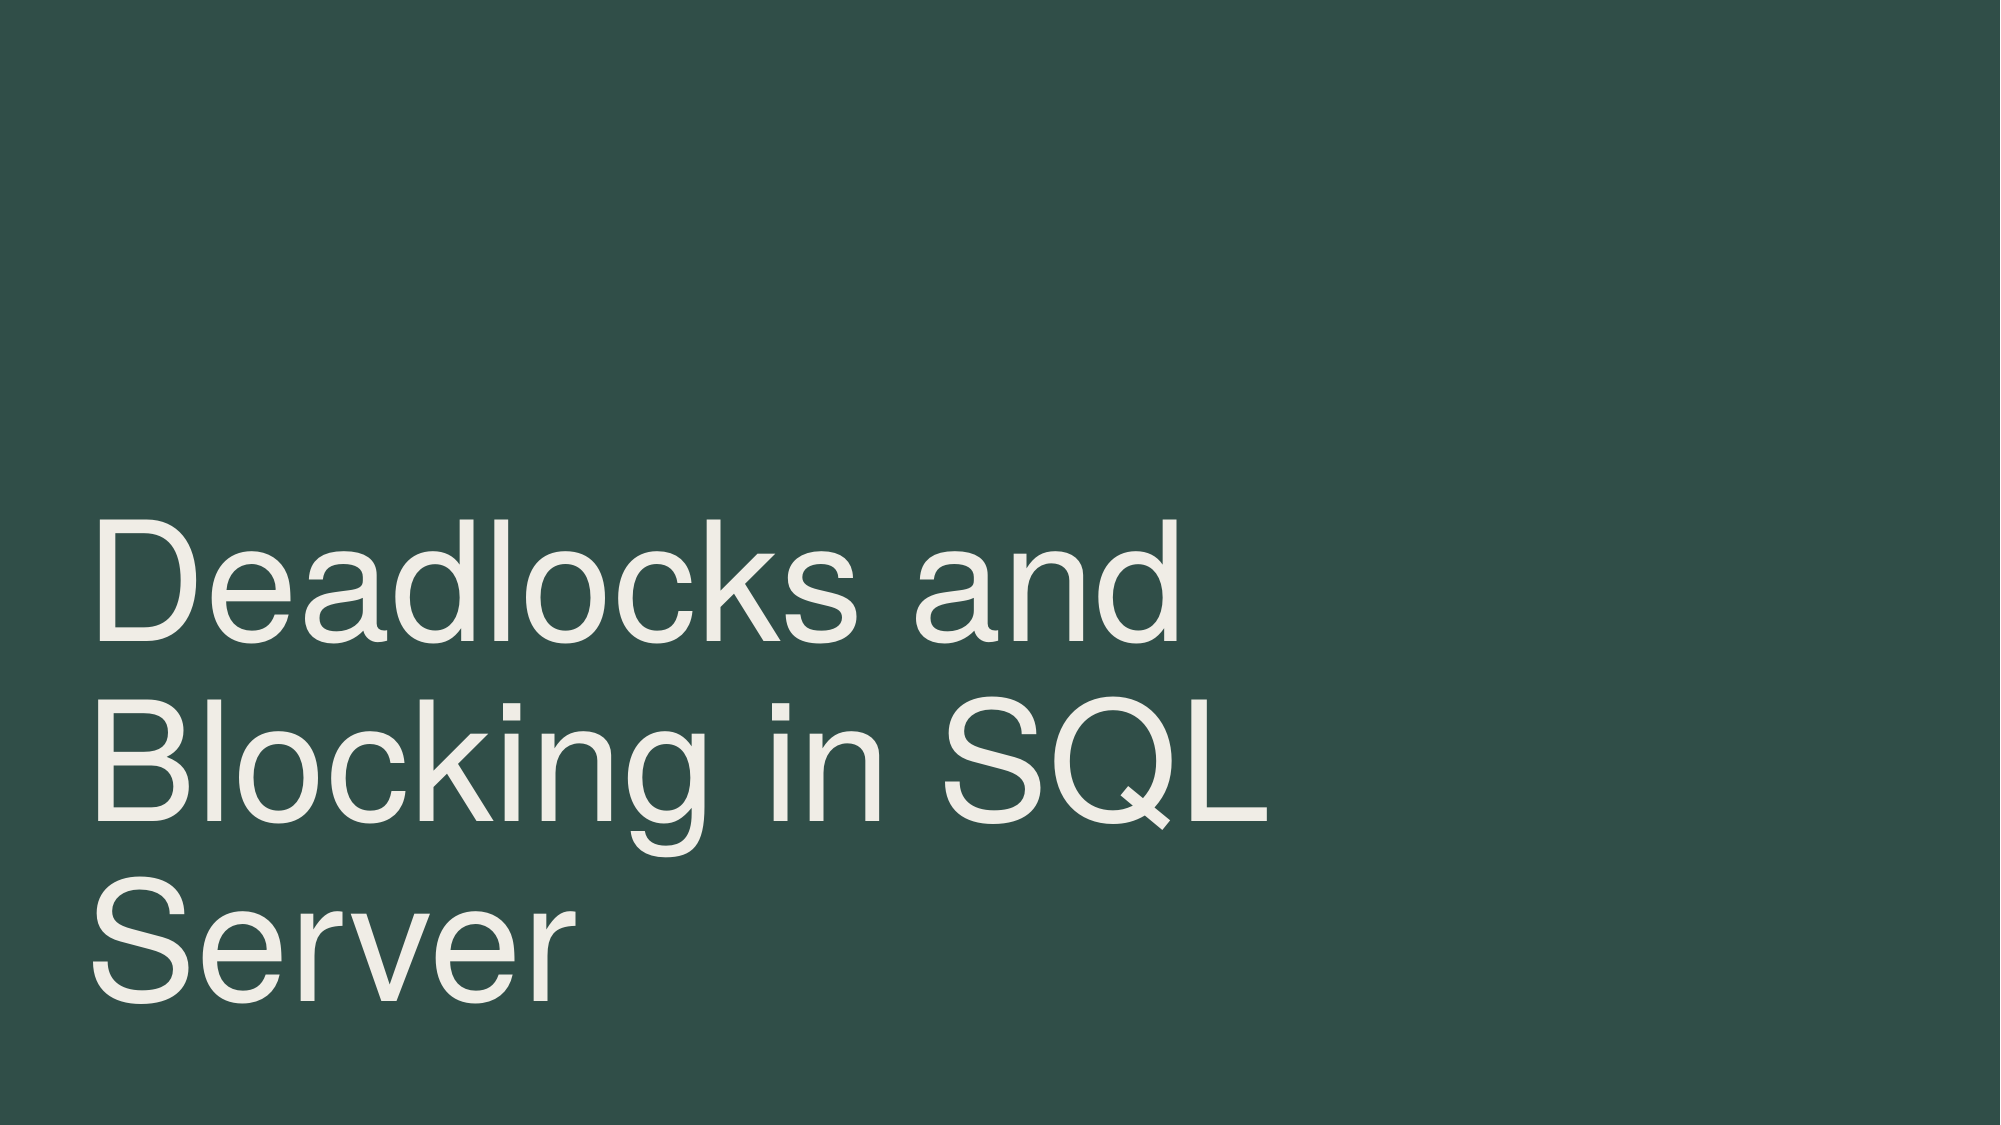

# Deadlocks and Blocking in SQL Server